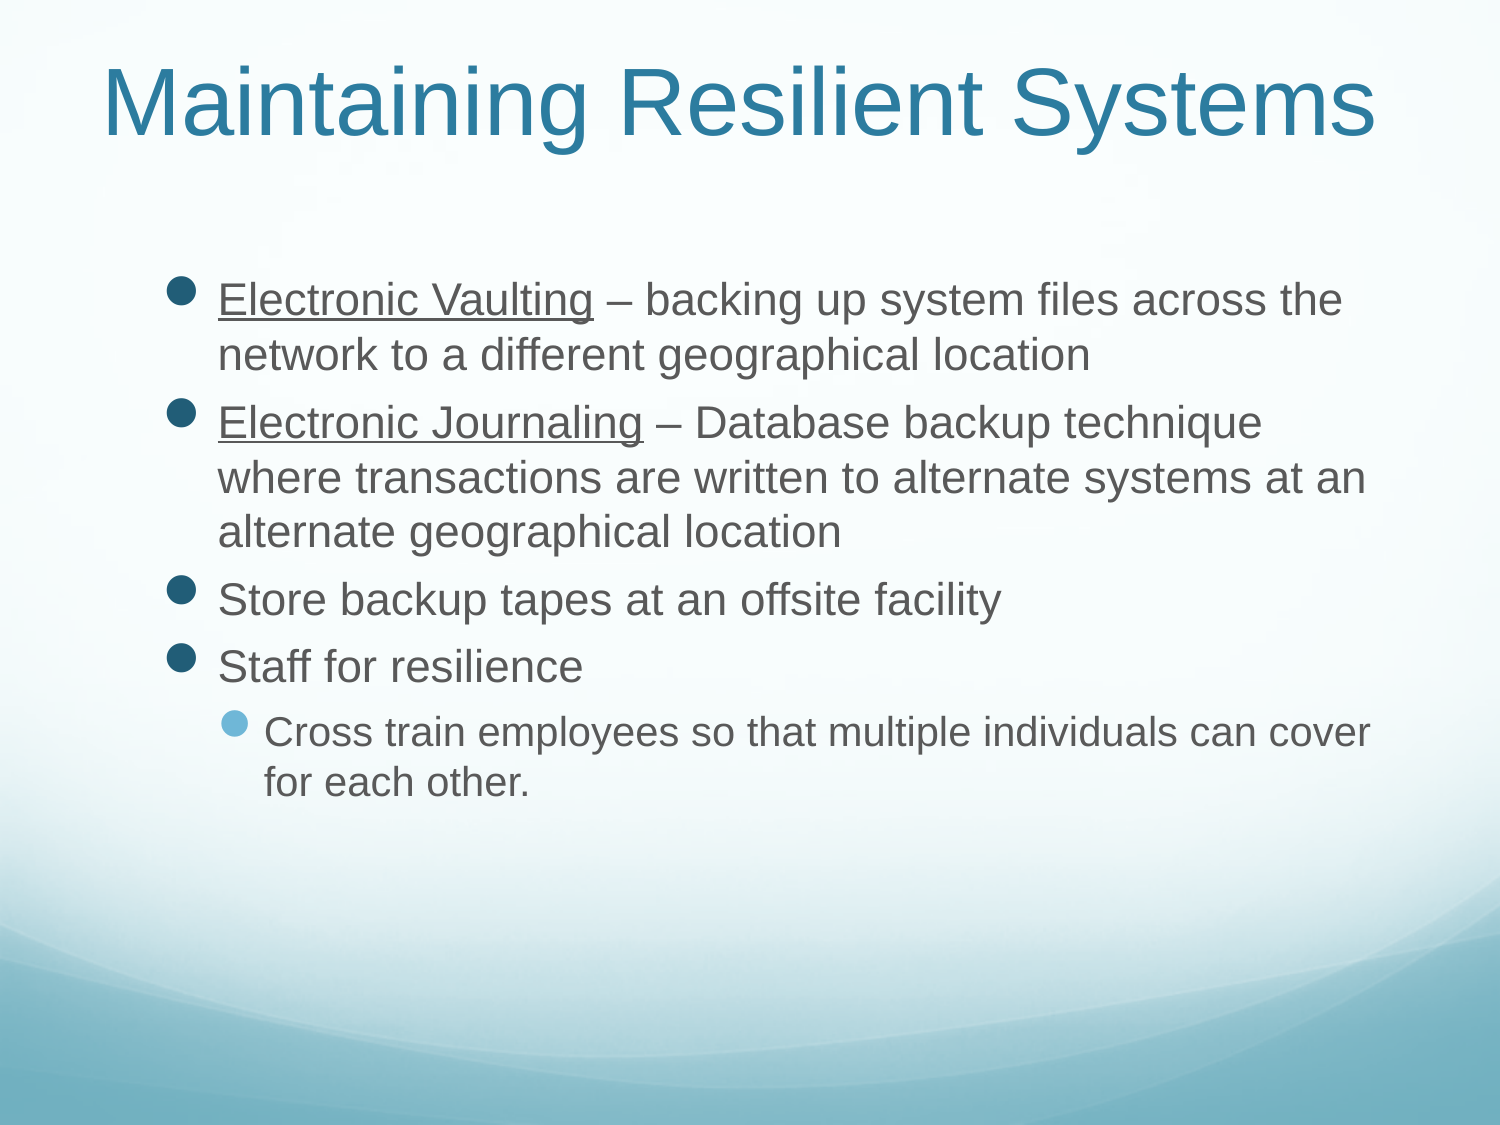

# Maintaining Resilient Systems
Electronic Vaulting – backing up system files across the network to a different geographical location
Electronic Journaling – Database backup technique where transactions are written to alternate systems at an alternate geographical location
Store backup tapes at an offsite facility
Staff for resilience
Cross train employees so that multiple individuals can cover for each other.